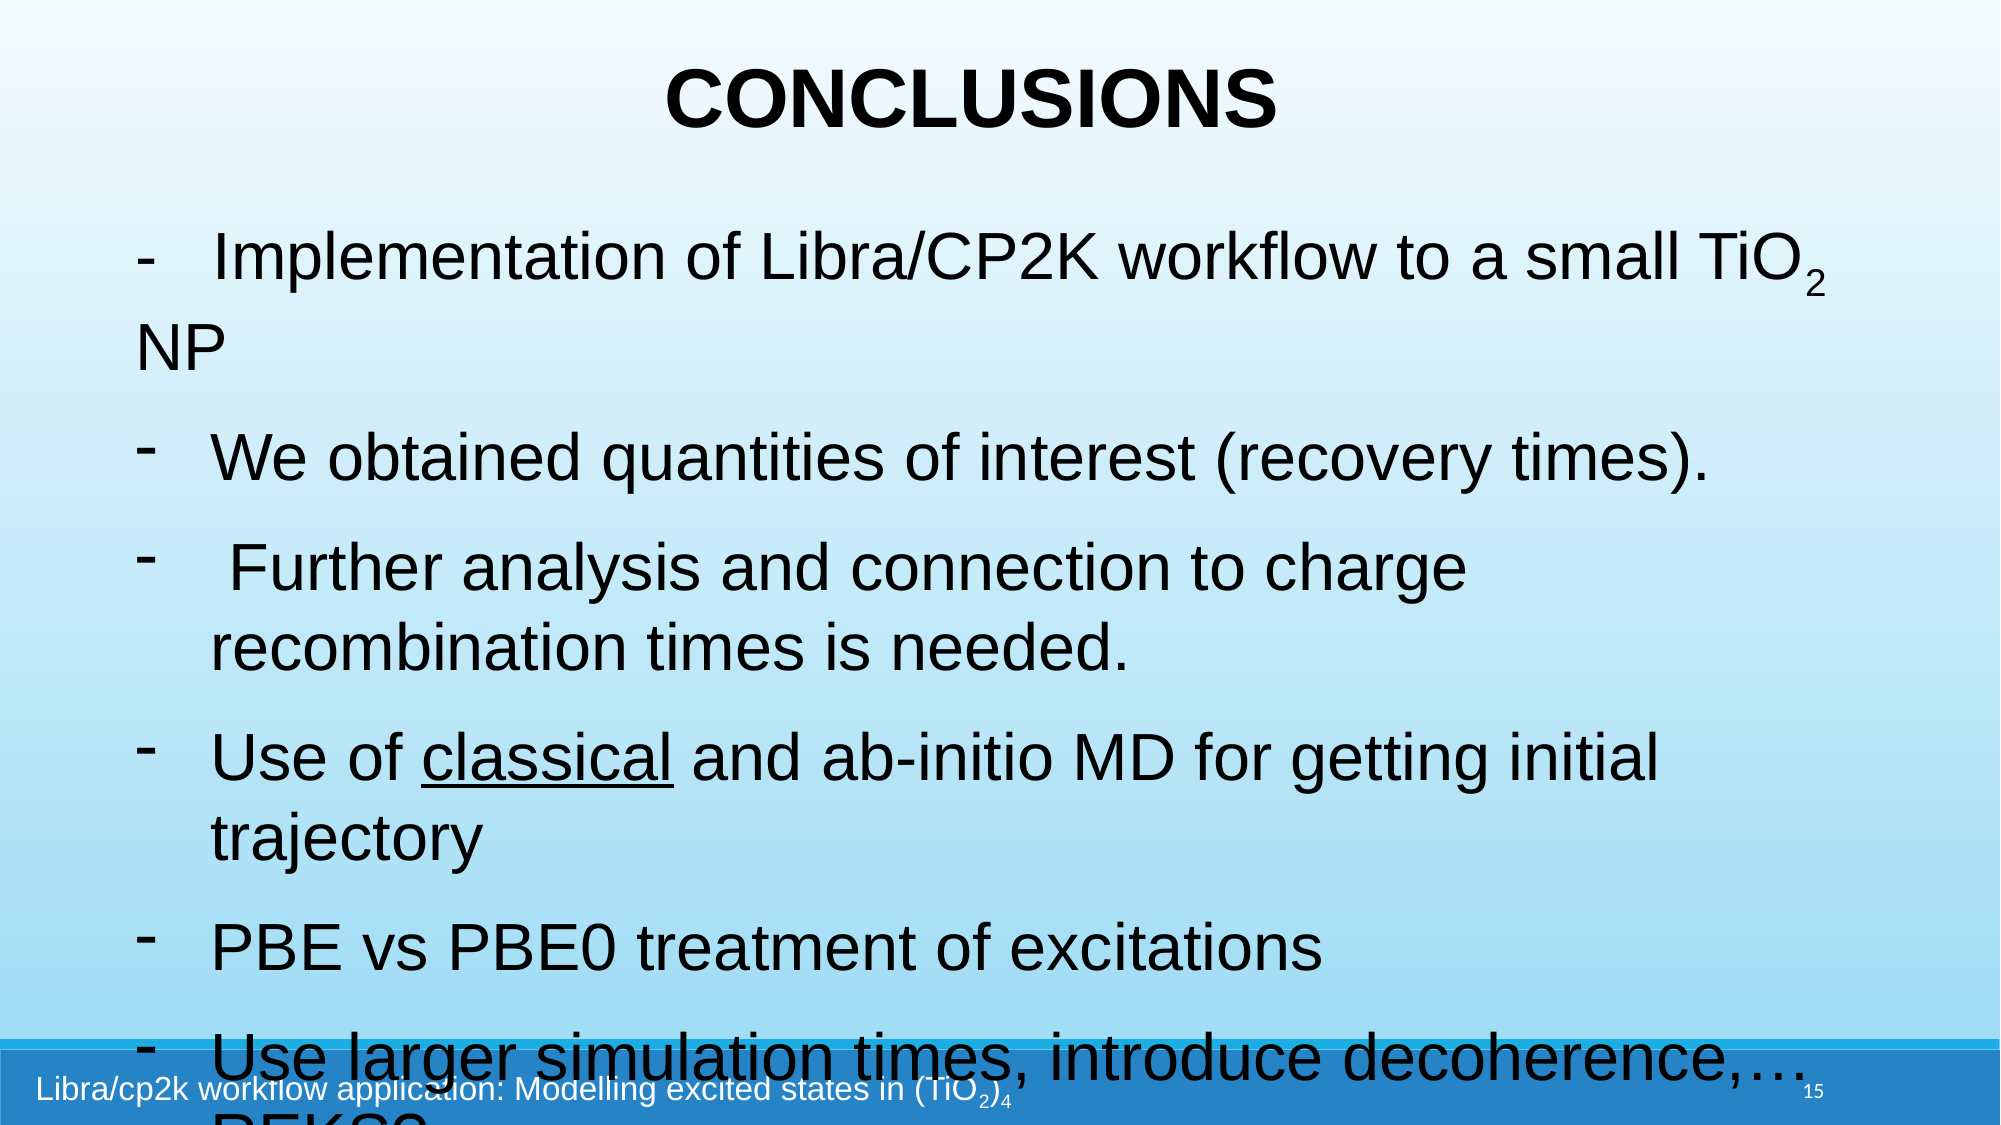

CONCLUSIONS
-   Implementation of Libra/CP2K workflow to a small TiO2 NP
We obtained quantities of interest (recovery times).
 Further analysis and connection to charge recombination times is needed.
Use of classical and ab-initio MD for getting initial trajectory
PBE vs PBE0 treatment of excitations
Use larger simulation times, introduce decoherence,… REKS?

Libra/cp2k workflow application: Modelling excited states in (TiO2)4
15